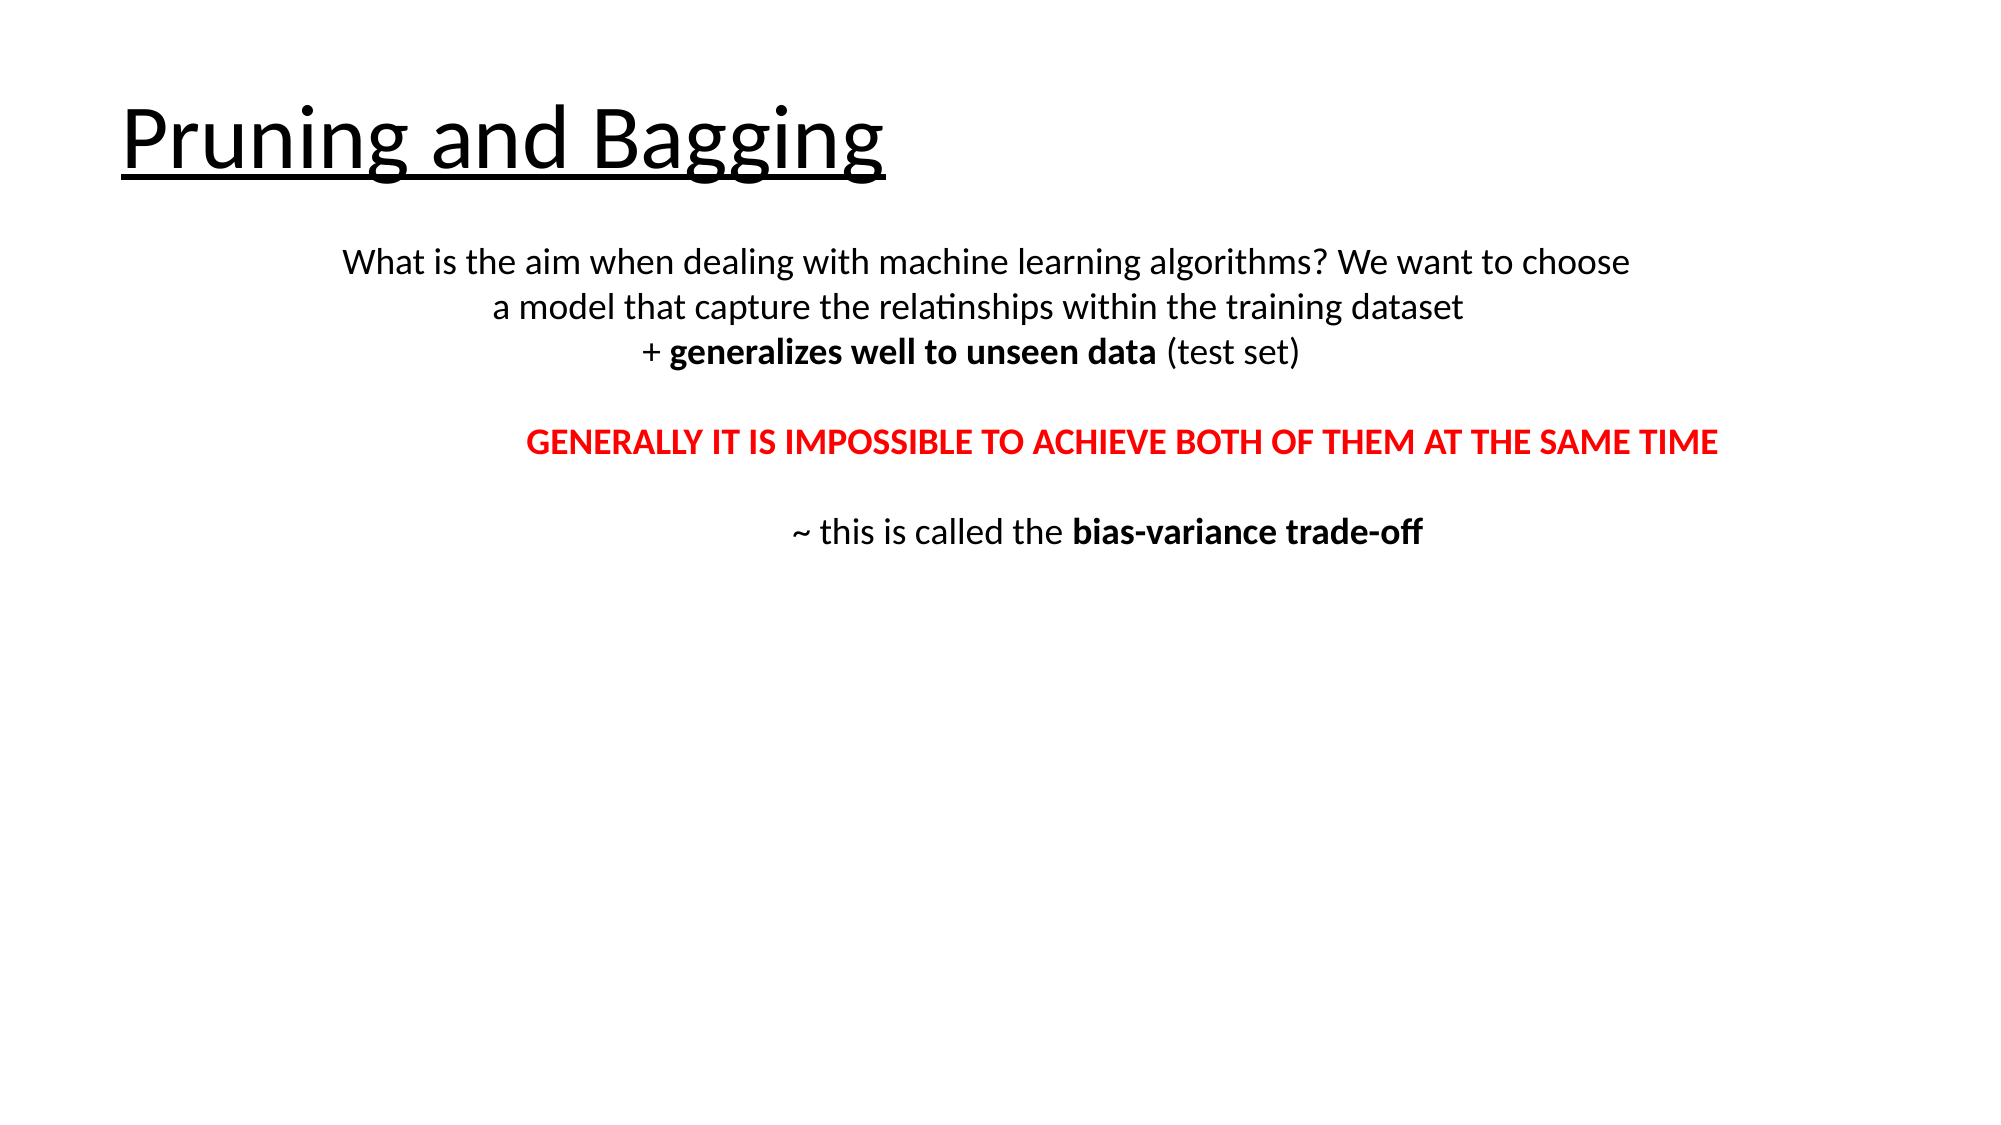

# Pruning and Bagging
What is the aim when dealing with machine learning algorithms? We want to choose
	a model that capture the relatinships within the training dataset
		+ generalizes well to unseen data (test set)

	    GENERALLY IT IS IMPOSSIBLE TO ACHIEVE BOTH OF THEM AT THE SAME TIME

			~ this is called the bias-variance trade-off